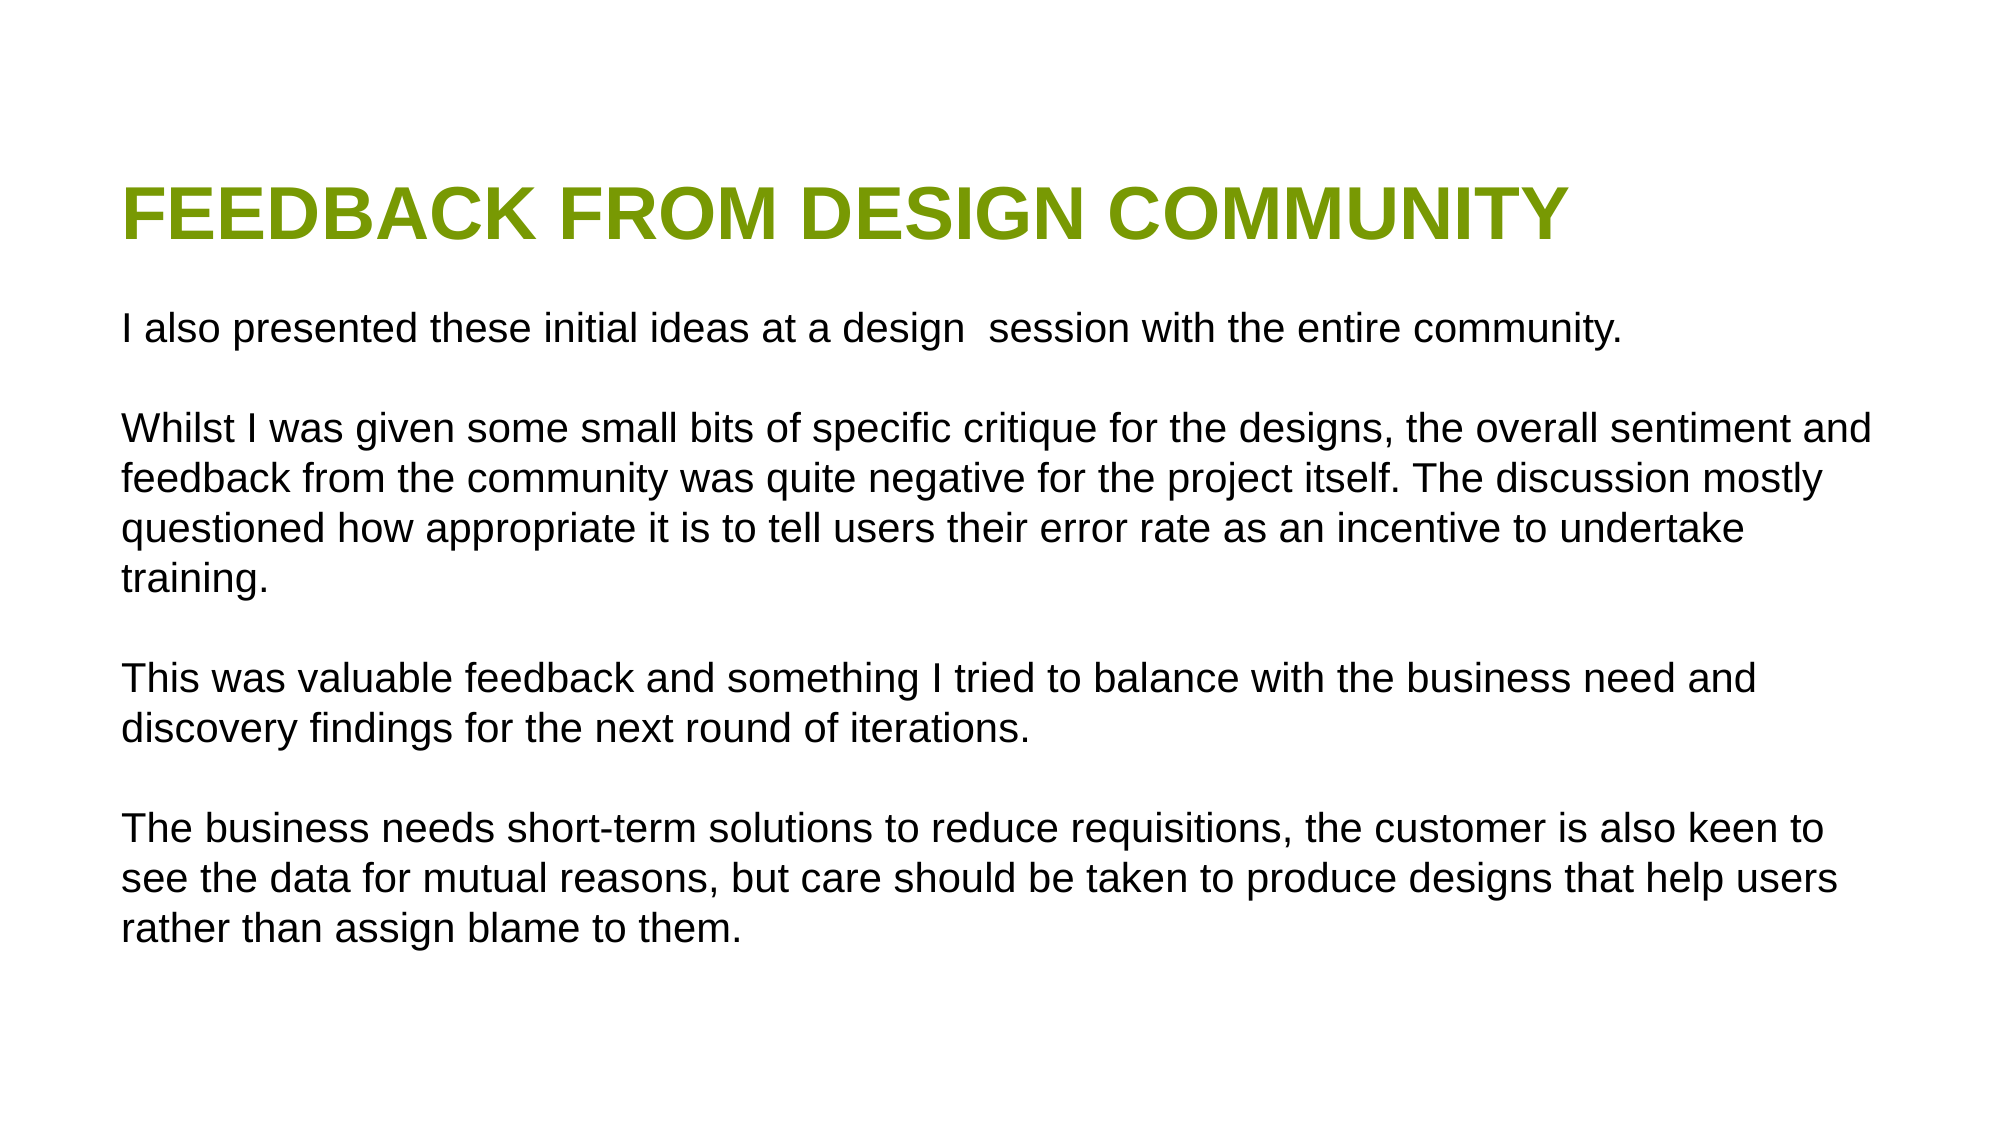

FEEDBACK FROM DESIGN COMMUNITY
I also presented these initial ideas at a design  session with the entire community.

Whilst I was given some small bits of specific critique for the designs, the overall sentiment and feedback from the community was quite negative for the project itself. The discussion mostly questioned how appropriate it is to tell users their error rate as an incentive to undertake training.

This was valuable feedback and something I tried to balance with the business need and discovery findings for the next round of iterations.

The business needs short-term solutions to reduce requisitions, the customer is also keen to see the data for mutual reasons, but care should be taken to produce designs that help users rather than assign blame to them.